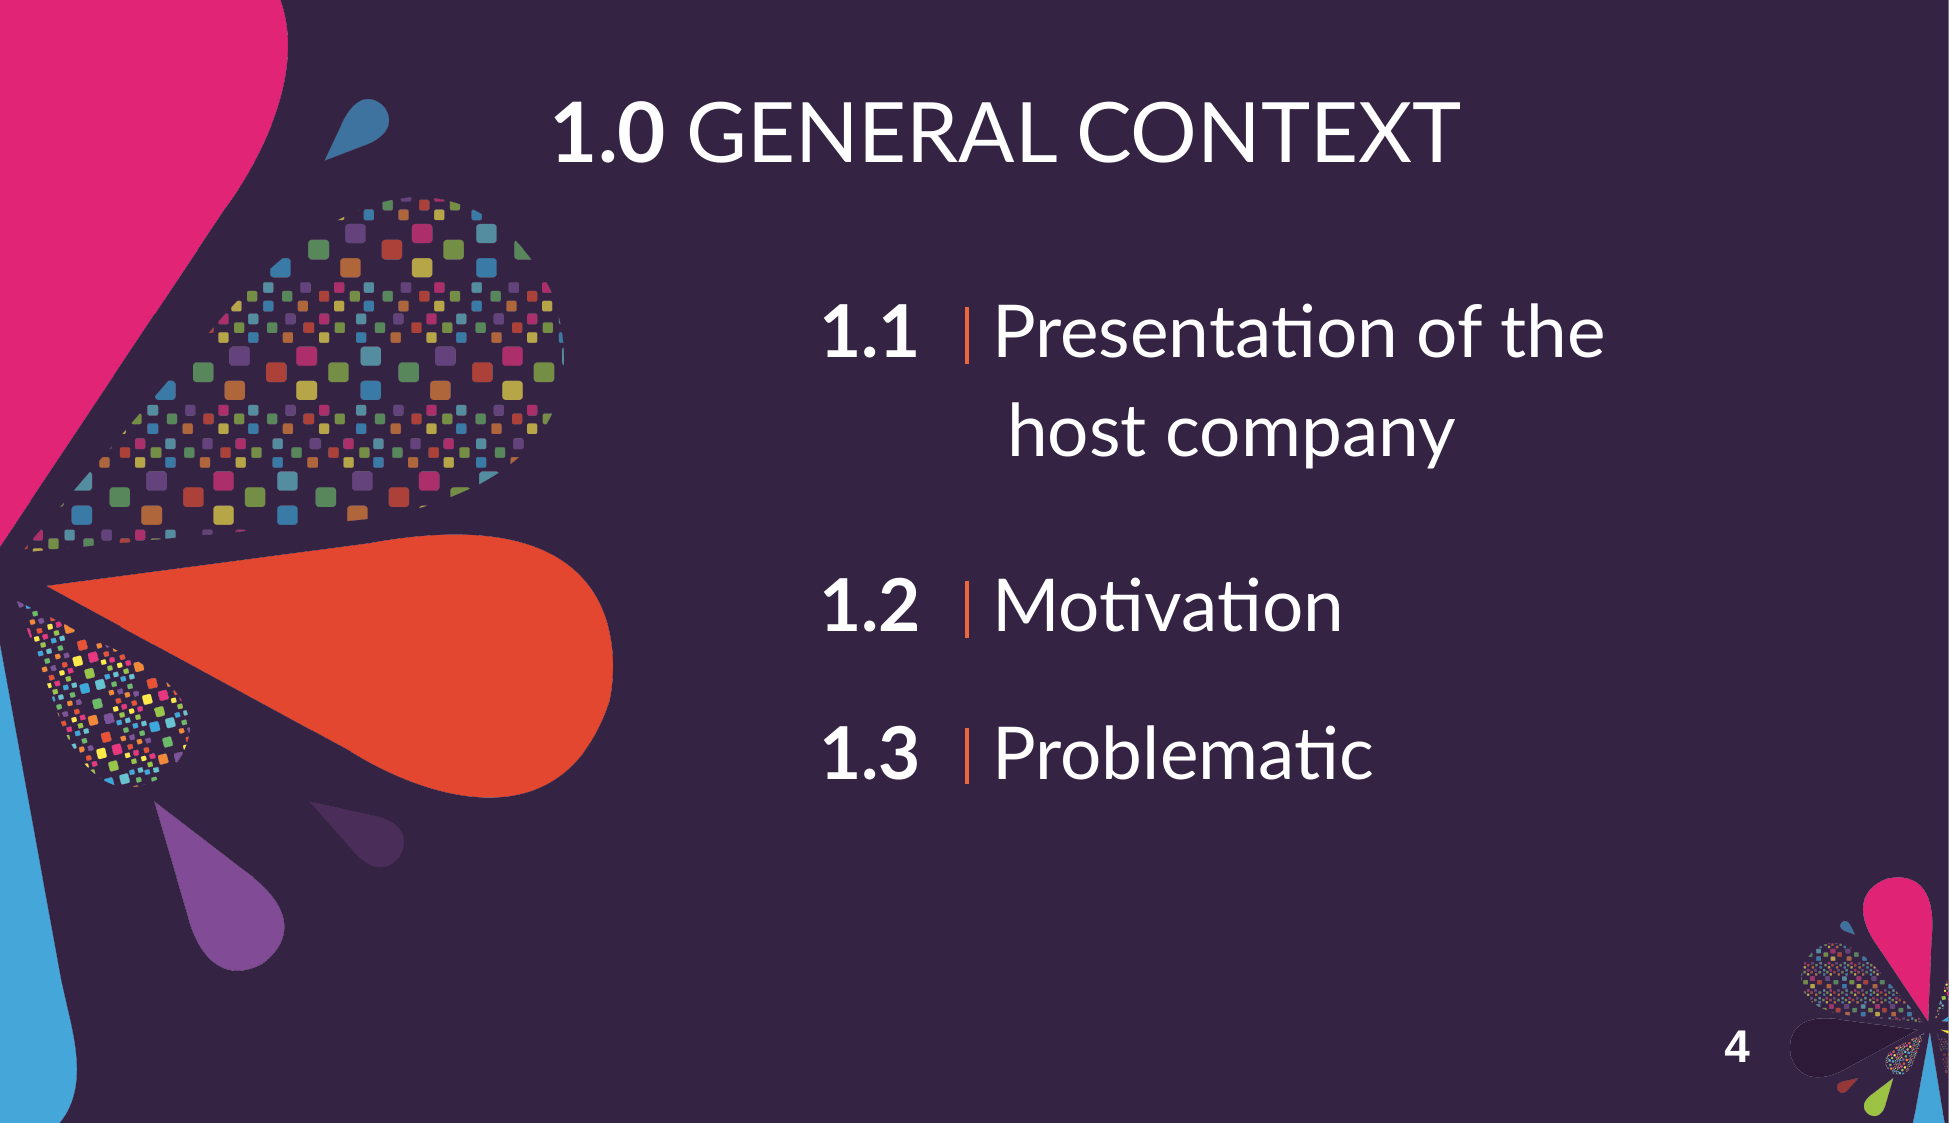

# 1.0 GENERAL CONTEXT
1.1    Presentation of the
  	  host company
1.2    Motivation
1.3    Problematic